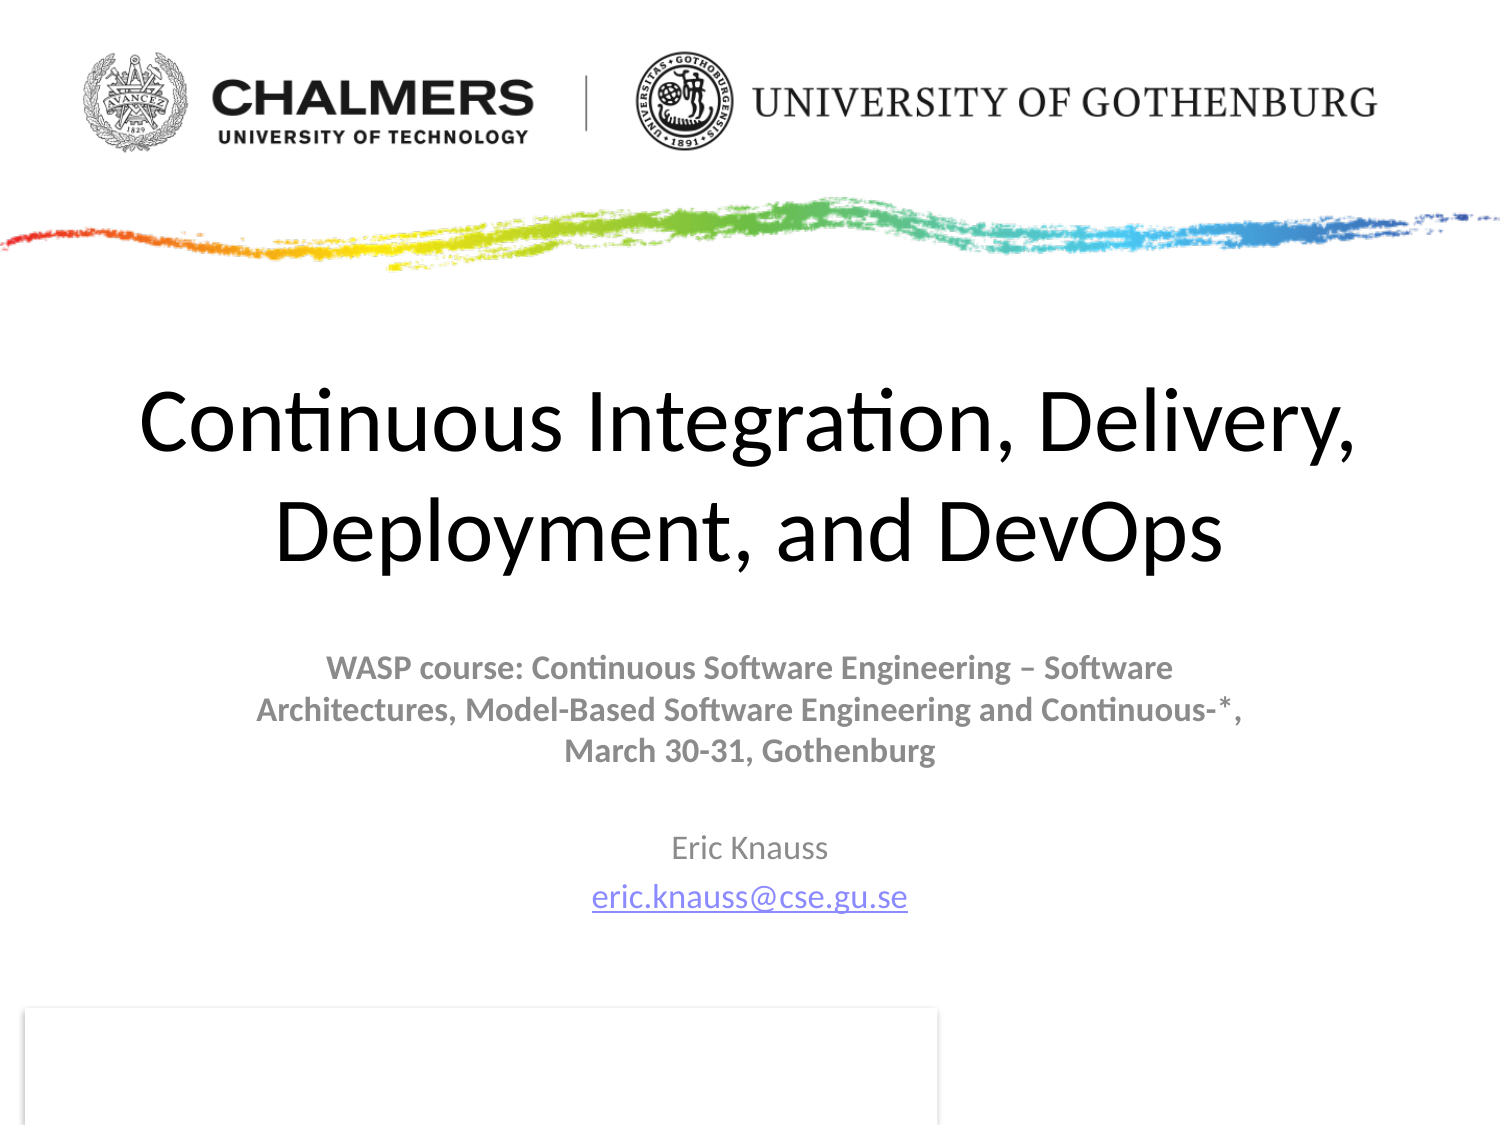

# Continuous Integration, Delivery, Deployment, and DevOps
WASP course: Continuous Software Engineering – Software Architectures, Model-Based Software Engineering and Continuous-*, March 30-31, Gothenburg

Eric Knauss
eric.knauss@cse.gu.se